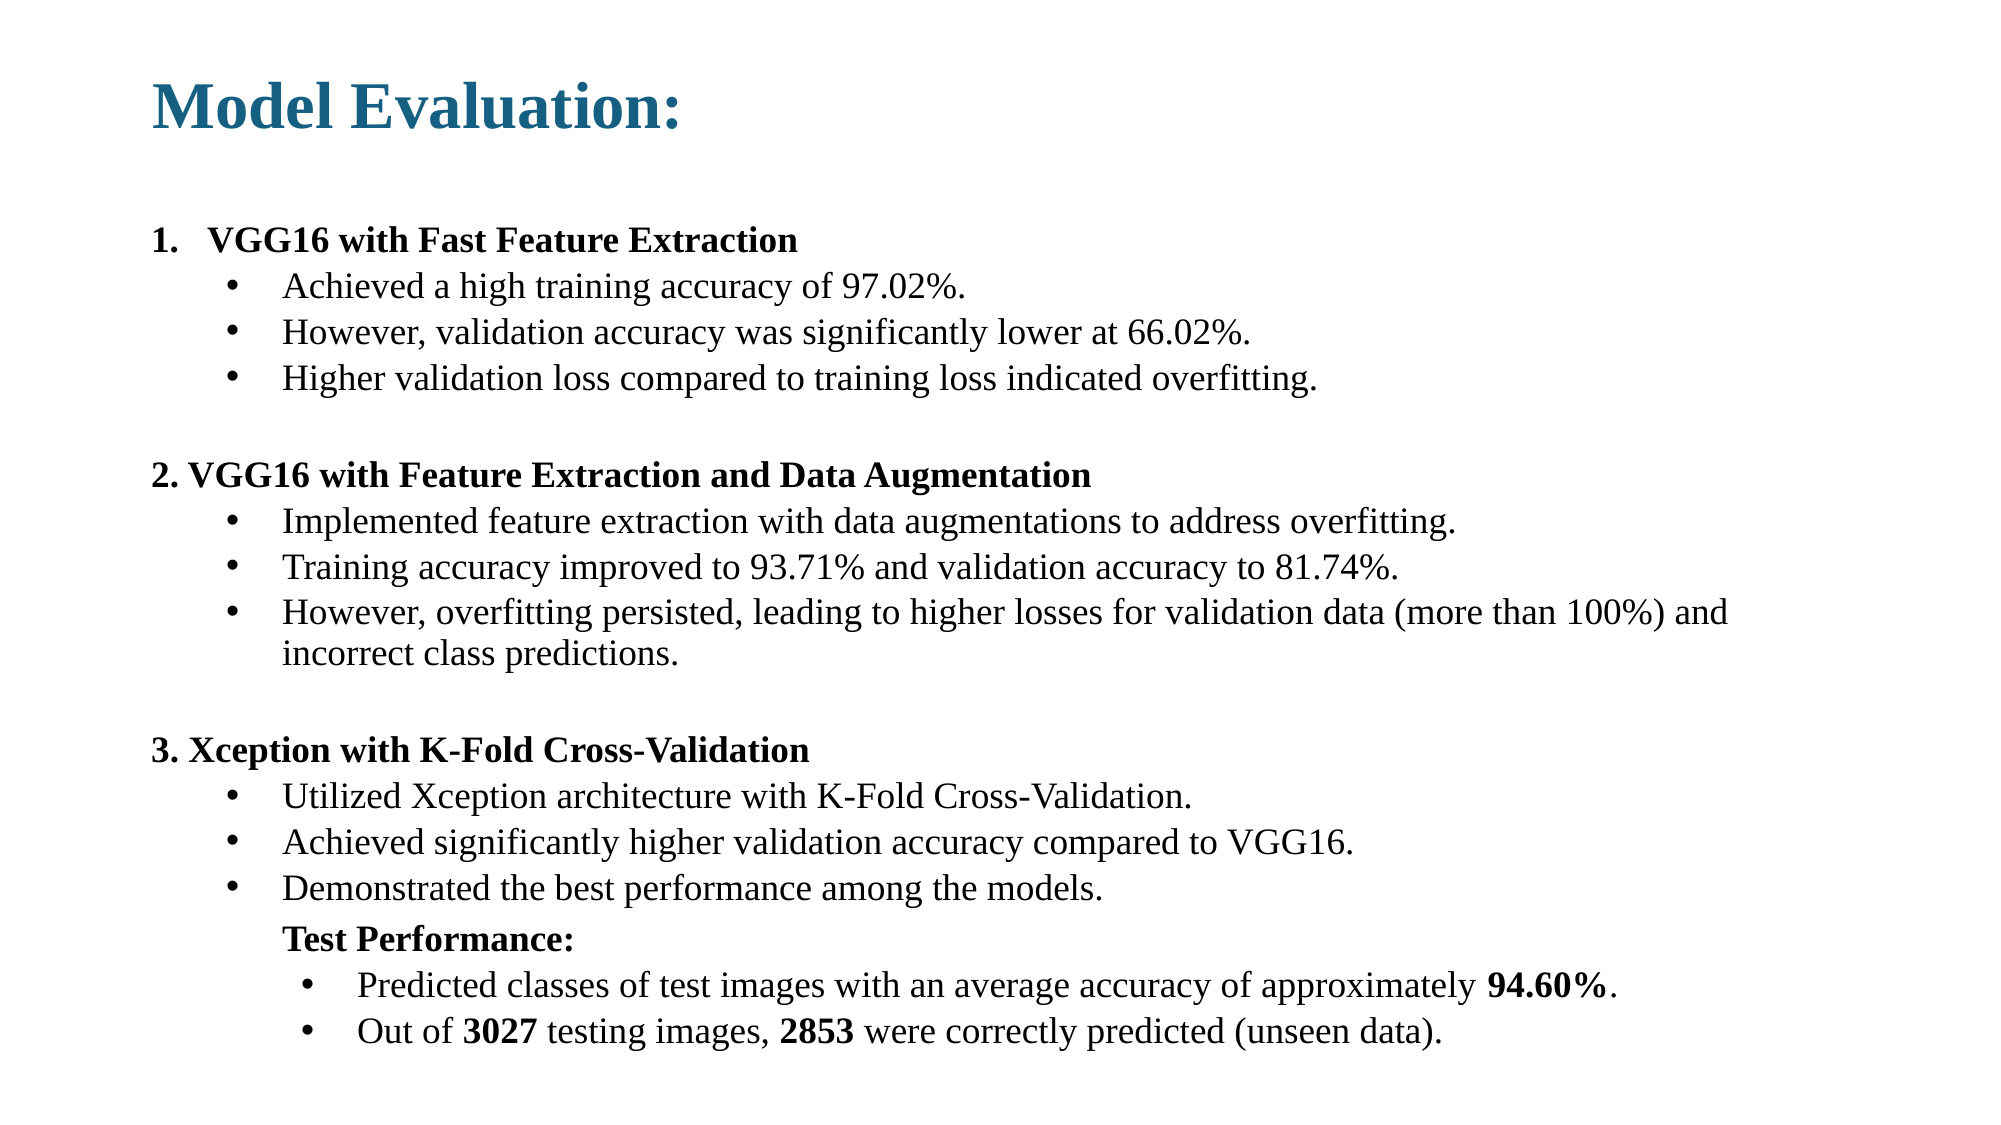

# Model Evaluation:
VGG16 with Fast Feature Extraction
Achieved a high training accuracy of 97.02%.
However, validation accuracy was significantly lower at 66.02%.
Higher validation loss compared to training loss indicated overfitting.

2. VGG16 with Feature Extraction and Data Augmentation
Implemented feature extraction with data augmentations to address overfitting.
Training accuracy improved to 93.71% and validation accuracy to 81.74%.
However, overfitting persisted, leading to higher losses for validation data (more than 100%) and incorrect class predictions.

3. Xception with K-Fold Cross-Validation
Utilized Xception architecture with K-Fold Cross-Validation.
Achieved significantly higher validation accuracy compared to VGG16.
Demonstrated the best performance among the models.
Test Performance:
Predicted classes of test images with an average accuracy of approximately 94.60%.
Out of 3027 testing images, 2853 were correctly predicted (unseen data).